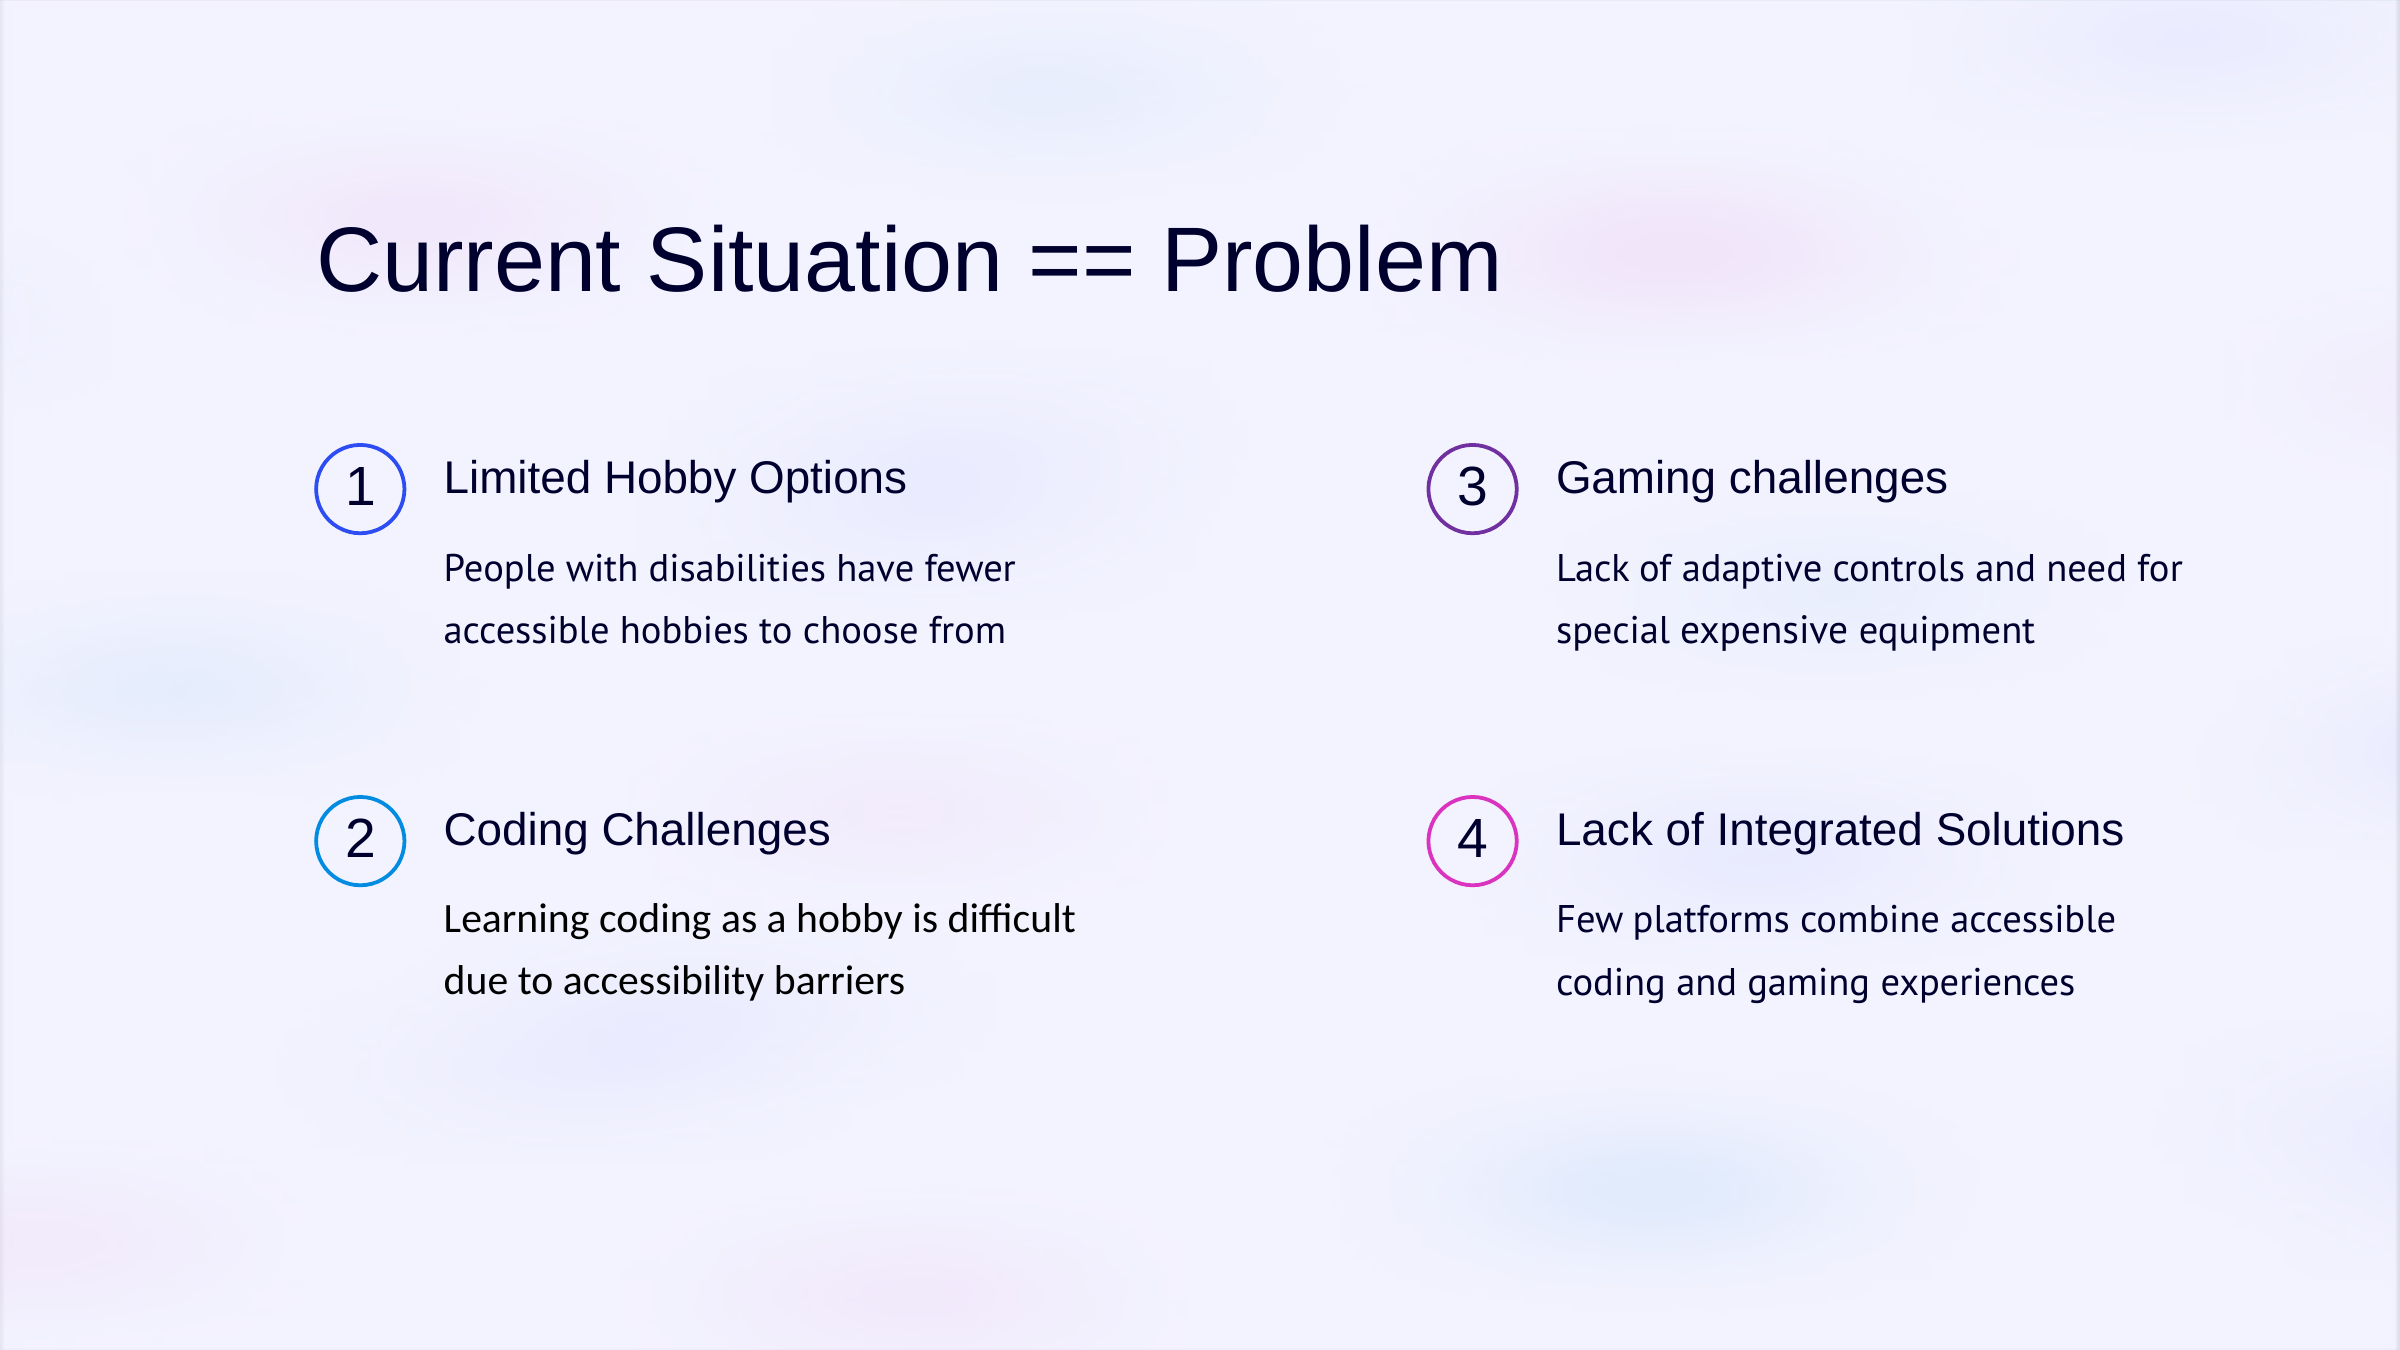

Current Situation == Problem

Limited Hobby Options

Gaming challenges
1
3
People with disabilities have fewer accessible hobbies to choose from
Lack of adaptive controls and need for special expensive equipment

Coding Challenges

Lack of Integrated Solutions
2
4
Learning coding as a hobby is difficult due to accessibility barriers
Few platforms combine accessible coding and gaming experiences